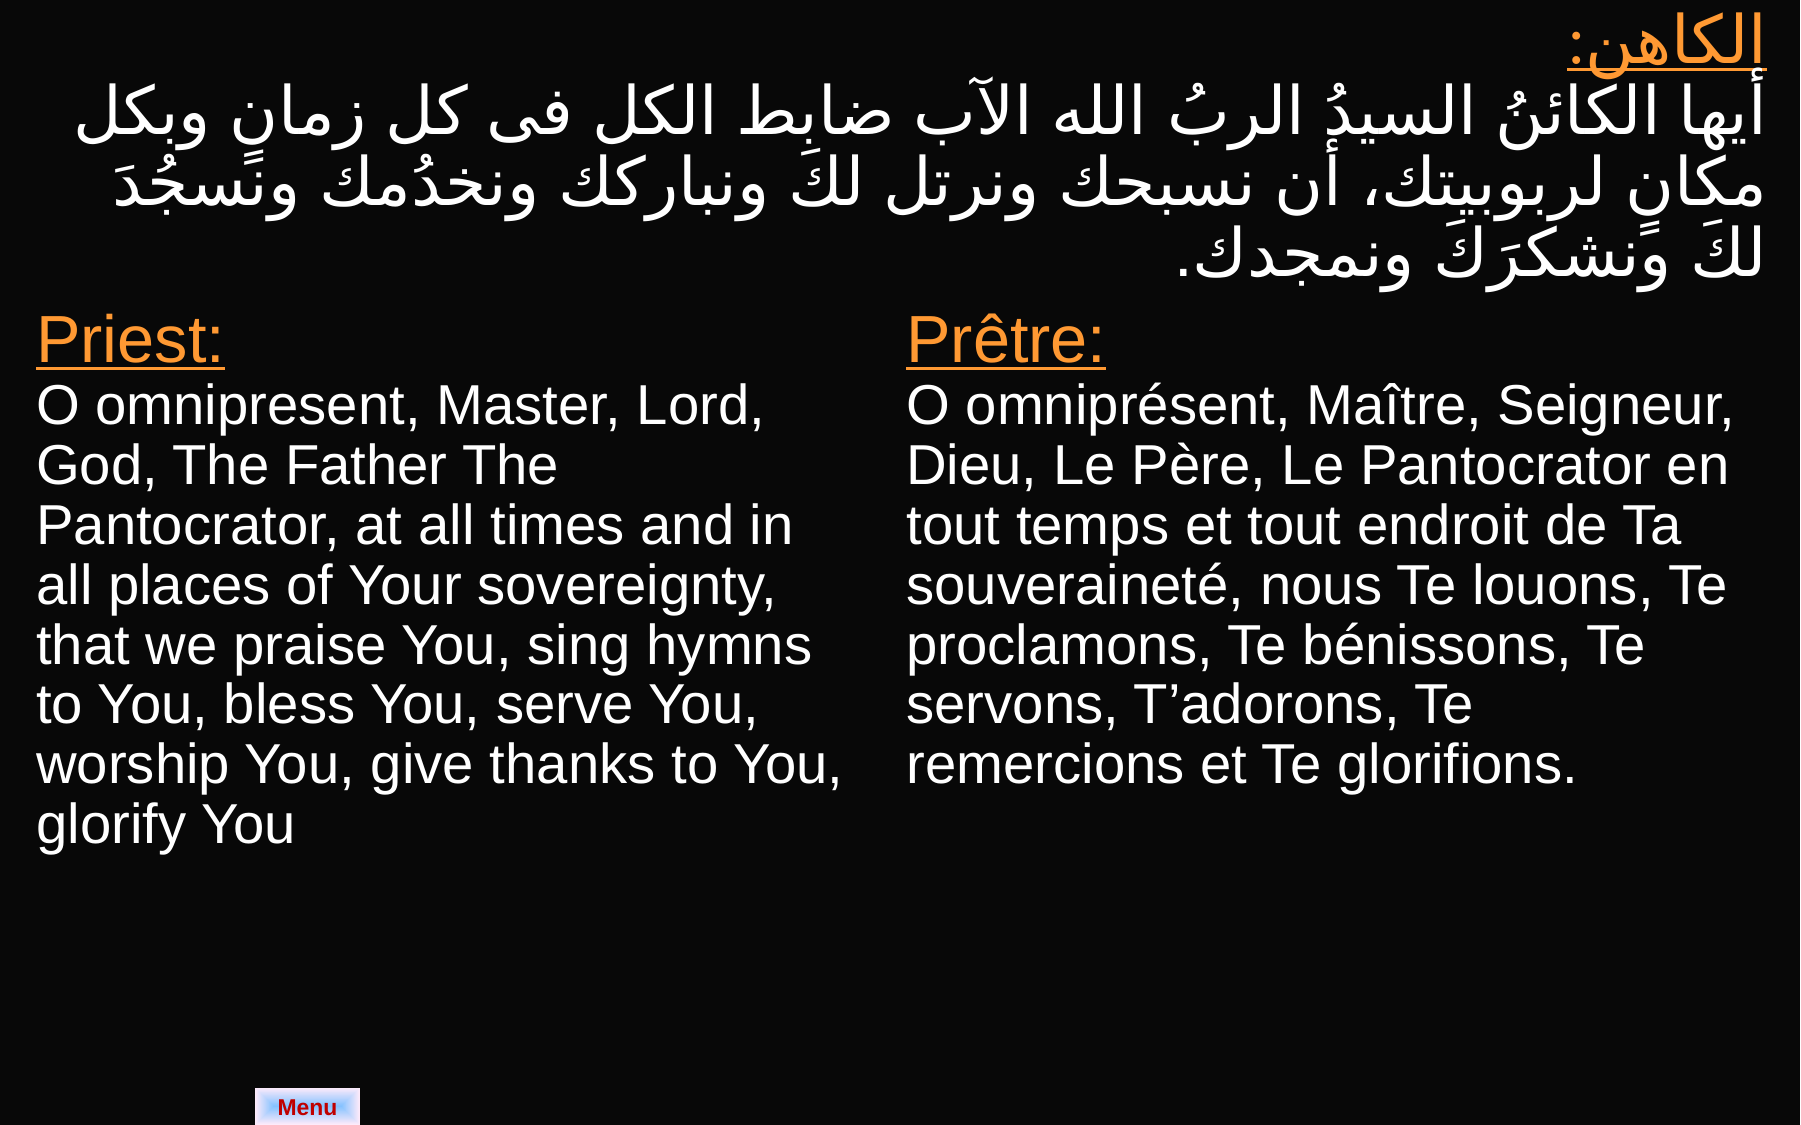

| الكاهن: أيها الكائنُ السيدُ الربُ الله الآب ضابط الكل فى كل زمانٍ وبكل مكانٍ لربوبيتك، أن نسبحك ونرتل لكَ ونباركك ونخدُمك ونسجُدَ لكَ ونشكرَكَ ونمجدك. |  |
| --- | --- |
| Priest: O omnipresent, Master, Lord, God, The Father The Pantocrator, at all times and in all places of Your sovereignty, that we praise You, sing hymns to You, bless You, serve You, worship You, give thanks to You, glorify You | Prêtre: O omniprésent, Maître, Seigneur, Dieu, Le Père, Le Pantocrator en tout temps et tout endroit de Ta souveraineté, nous Te louons, Te proclamons, Te bénissons, Te servons, T’adorons, Te remercions et Te glorifions. |

Menu